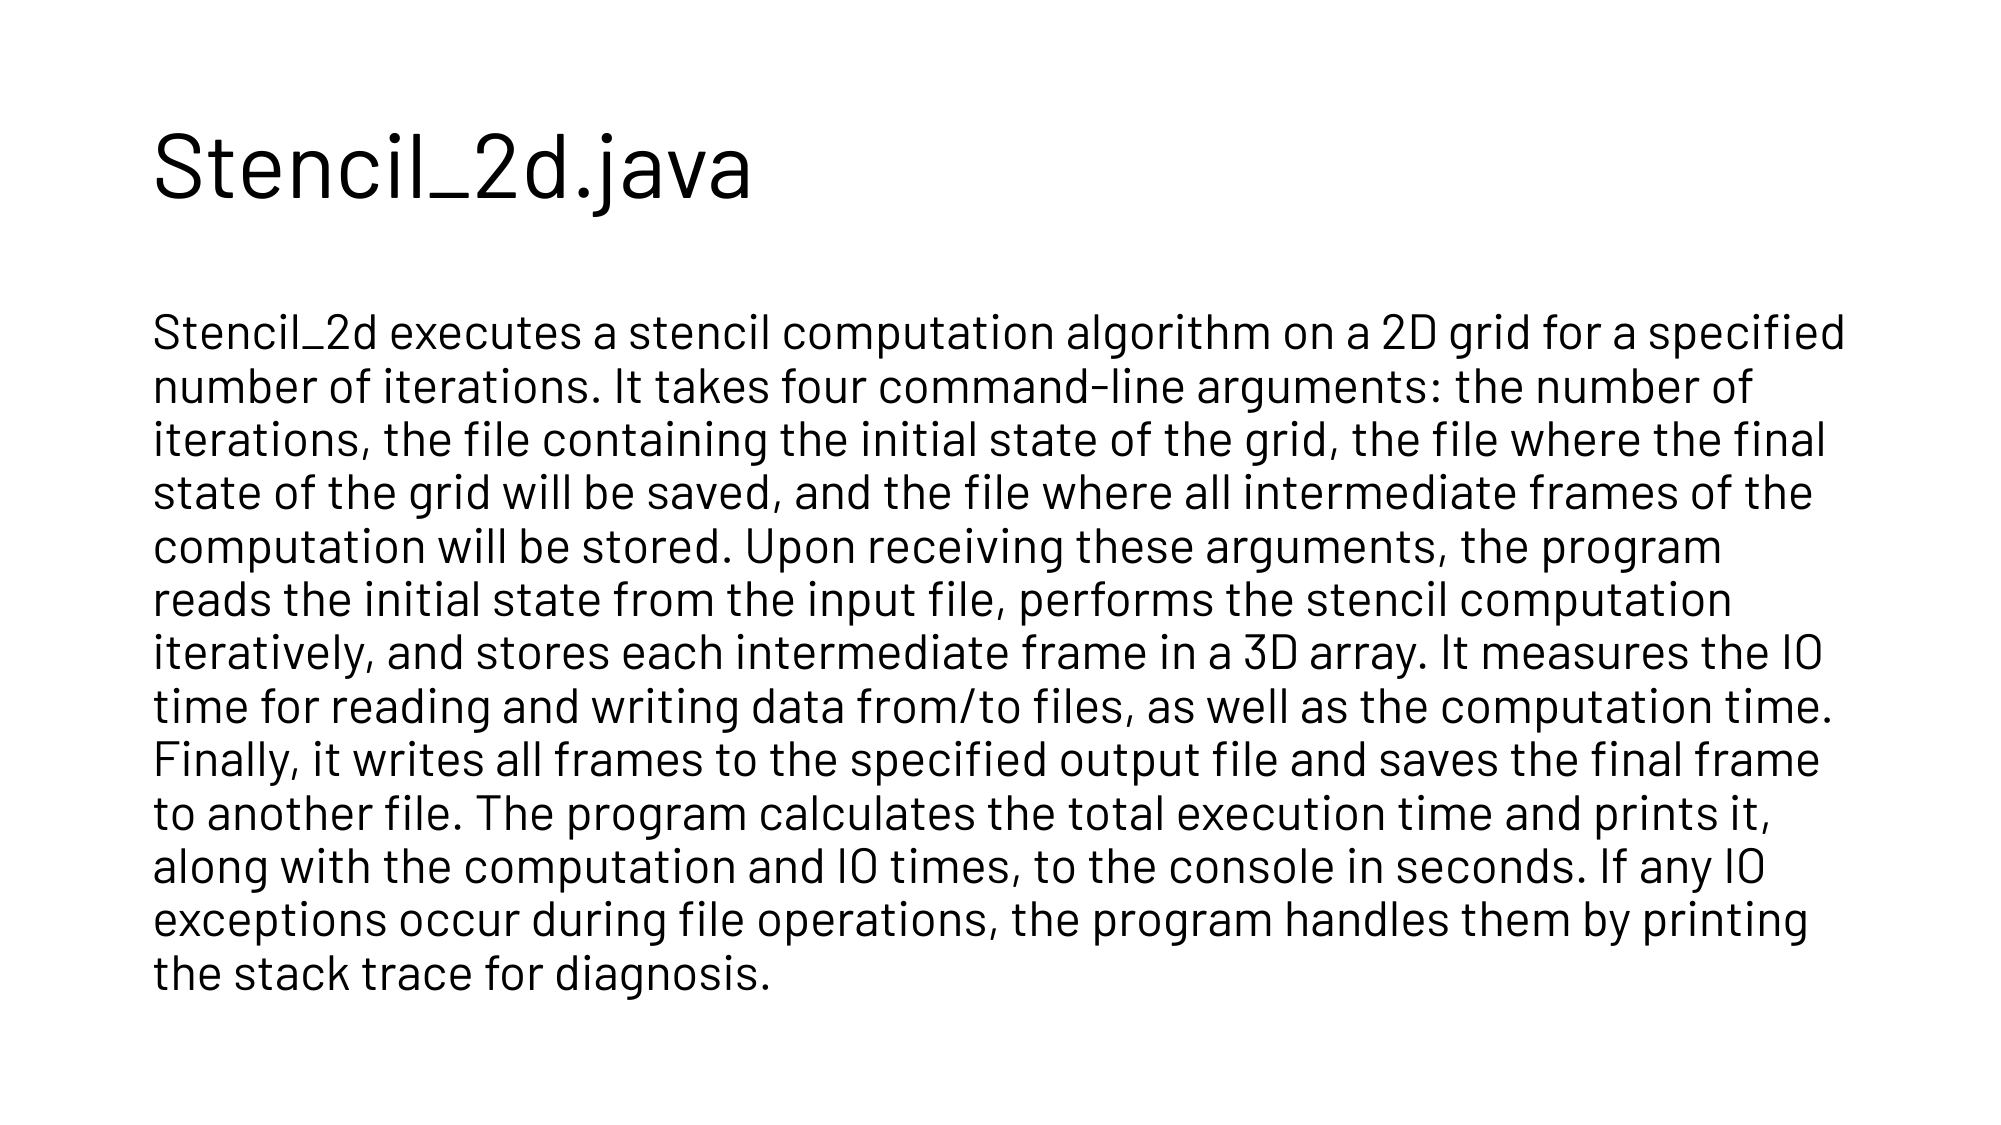

# Stencil_2d.java
Stencil_2d executes a stencil computation algorithm on a 2D grid for a specified number of iterations. It takes four command-line arguments: the number of iterations, the file containing the initial state of the grid, the file where the final state of the grid will be saved, and the file where all intermediate frames of the computation will be stored. Upon receiving these arguments, the program reads the initial state from the input file, performs the stencil computation iteratively, and stores each intermediate frame in a 3D array. It measures the IO time for reading and writing data from/to files, as well as the computation time. Finally, it writes all frames to the specified output file and saves the final frame to another file. The program calculates the total execution time and prints it, along with the computation and IO times, to the console in seconds. If any IO exceptions occur during file operations, the program handles them by printing the stack trace for diagnosis.